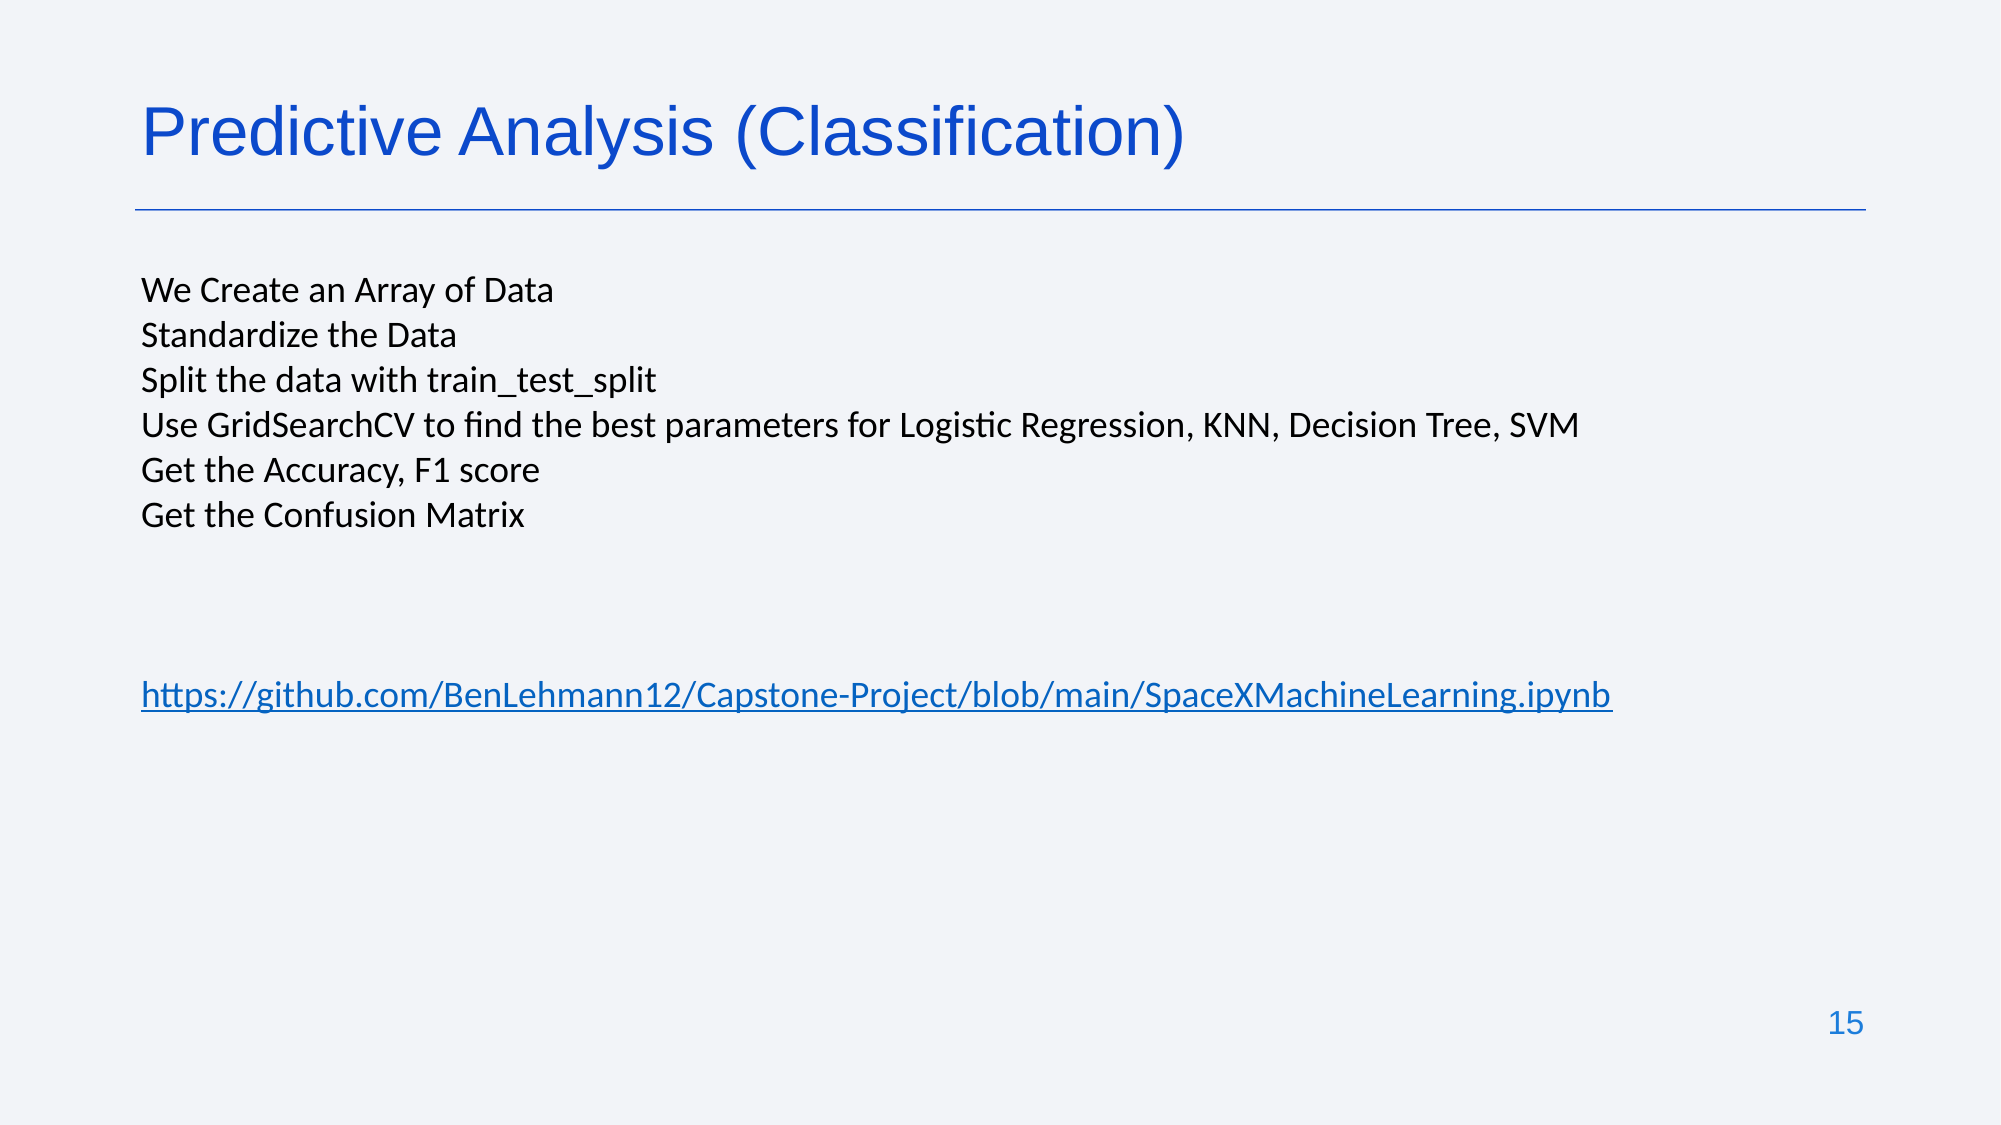

Predictive Analysis (Classification)
We Create an Array of Data
Standardize the Data
Split the data with train_test_split
Use GridSearchCV to find the best parameters for Logistic Regression, KNN, Decision Tree, SVM
Get the Accuracy, F1 score
Get the Confusion Matrix

https://github.com/BenLehmann12/Capstone-Project/blob/main/SpaceXMachineLearning.ipynb

15